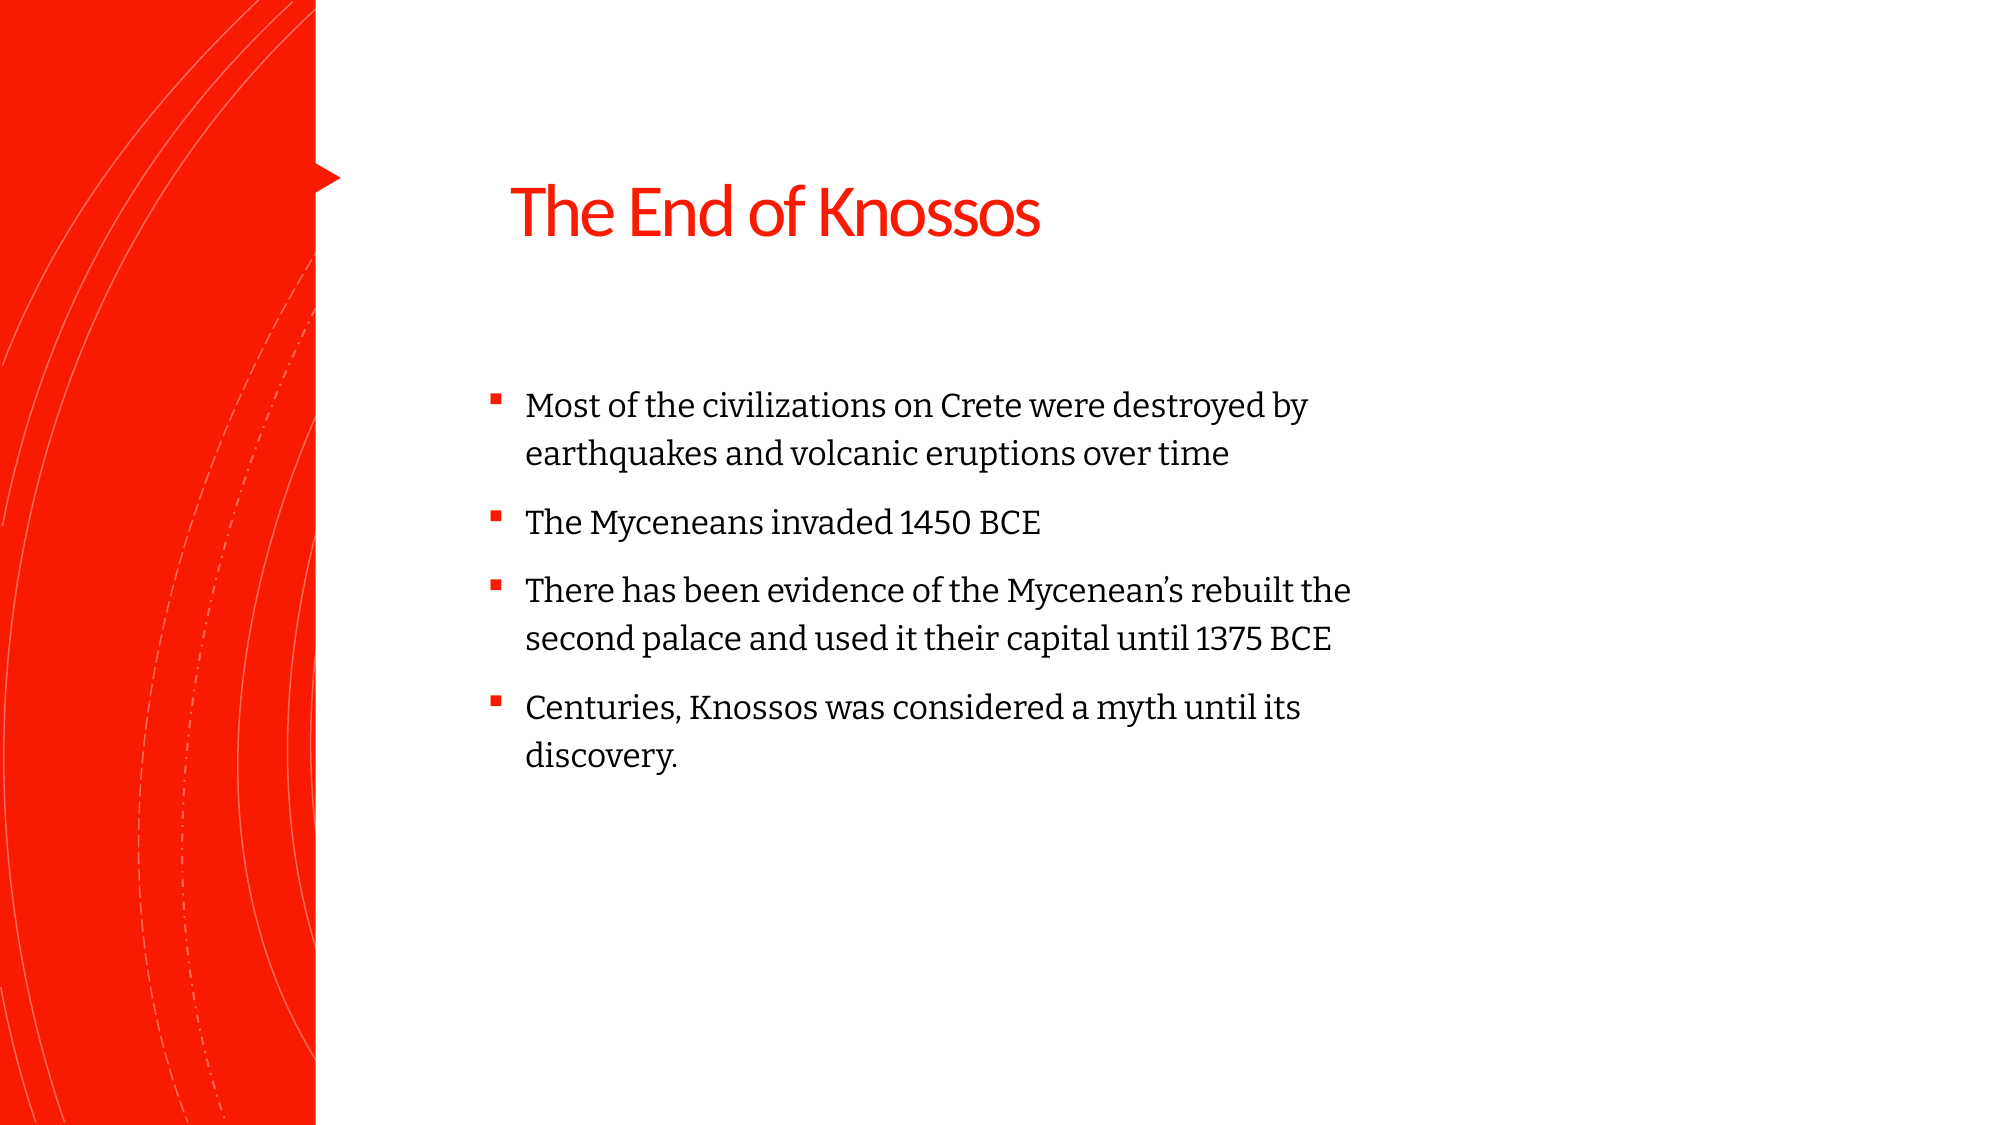

# The End of Knossos

Most of the civilizations on Crete were destroyed by earthquakes and volcanic eruptions over time
The Myceneans invaded 1450 BCE
There has been evidence of the Mycenean’s rebuilt the second palace and used it their capital until 1375 BCE
Centuries, Knossos was considered a myth until its discovery.